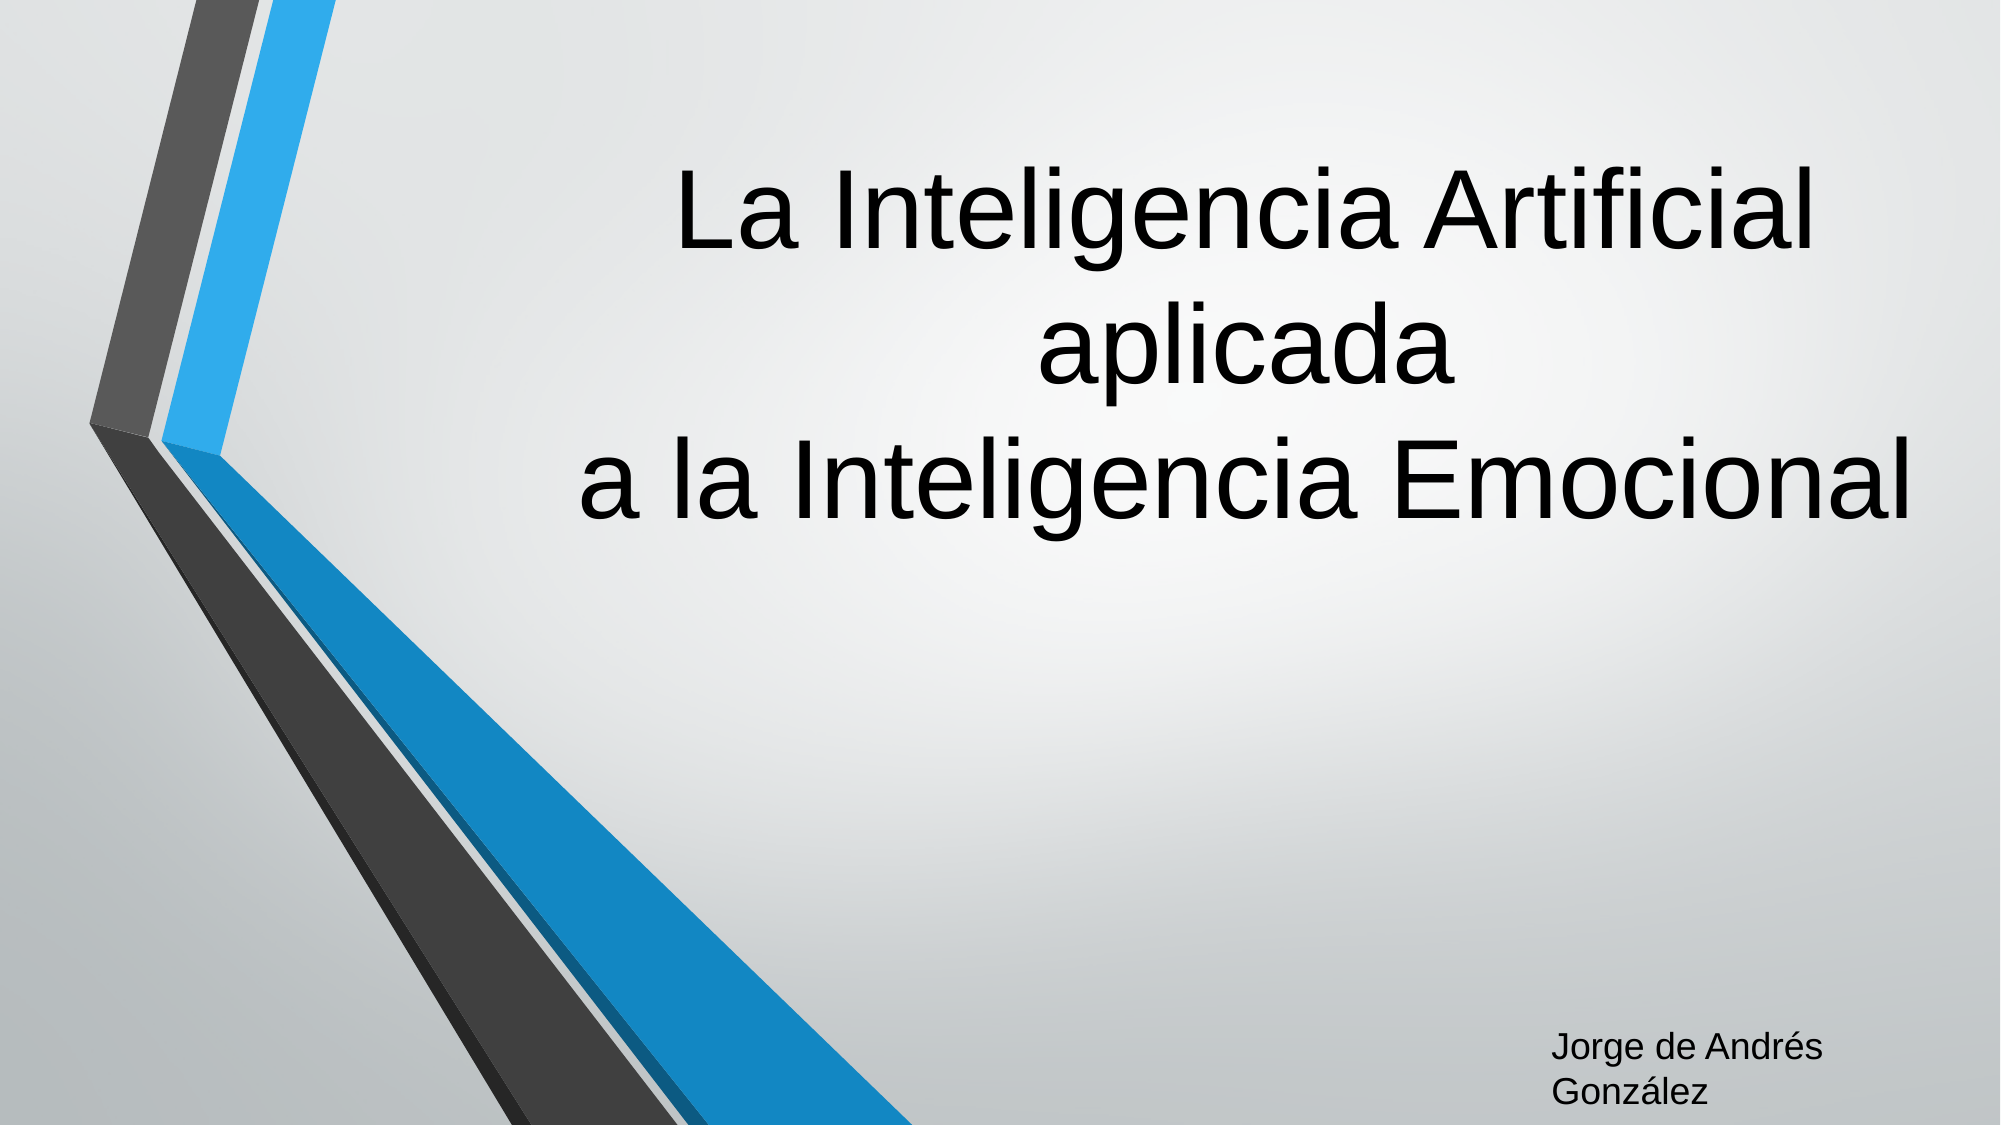

La Inteligencia Artificial
aplicada
a la Inteligencia Emocional
Jorge de Andrés González